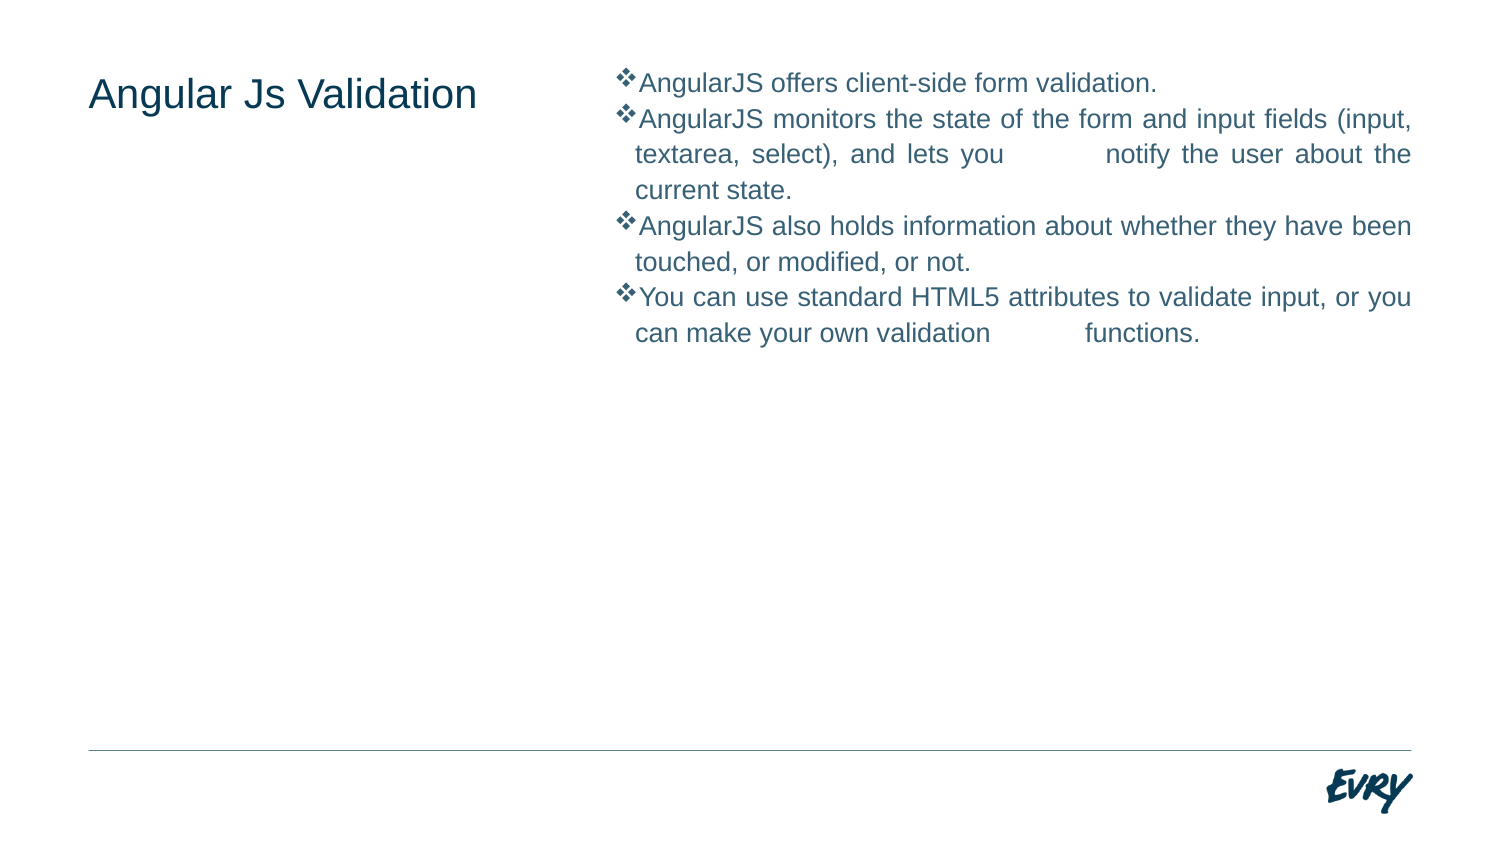

AngularJS offers client-side form validation.
AngularJS monitors the state of the form and input fields (input, textarea, select), and lets you 	notify the user about the current state.
AngularJS also holds information about whether they have been touched, or modified, or not.
You can use standard HTML5 attributes to validate input, or you can make your own validation 	functions.

# Angular Js Validation